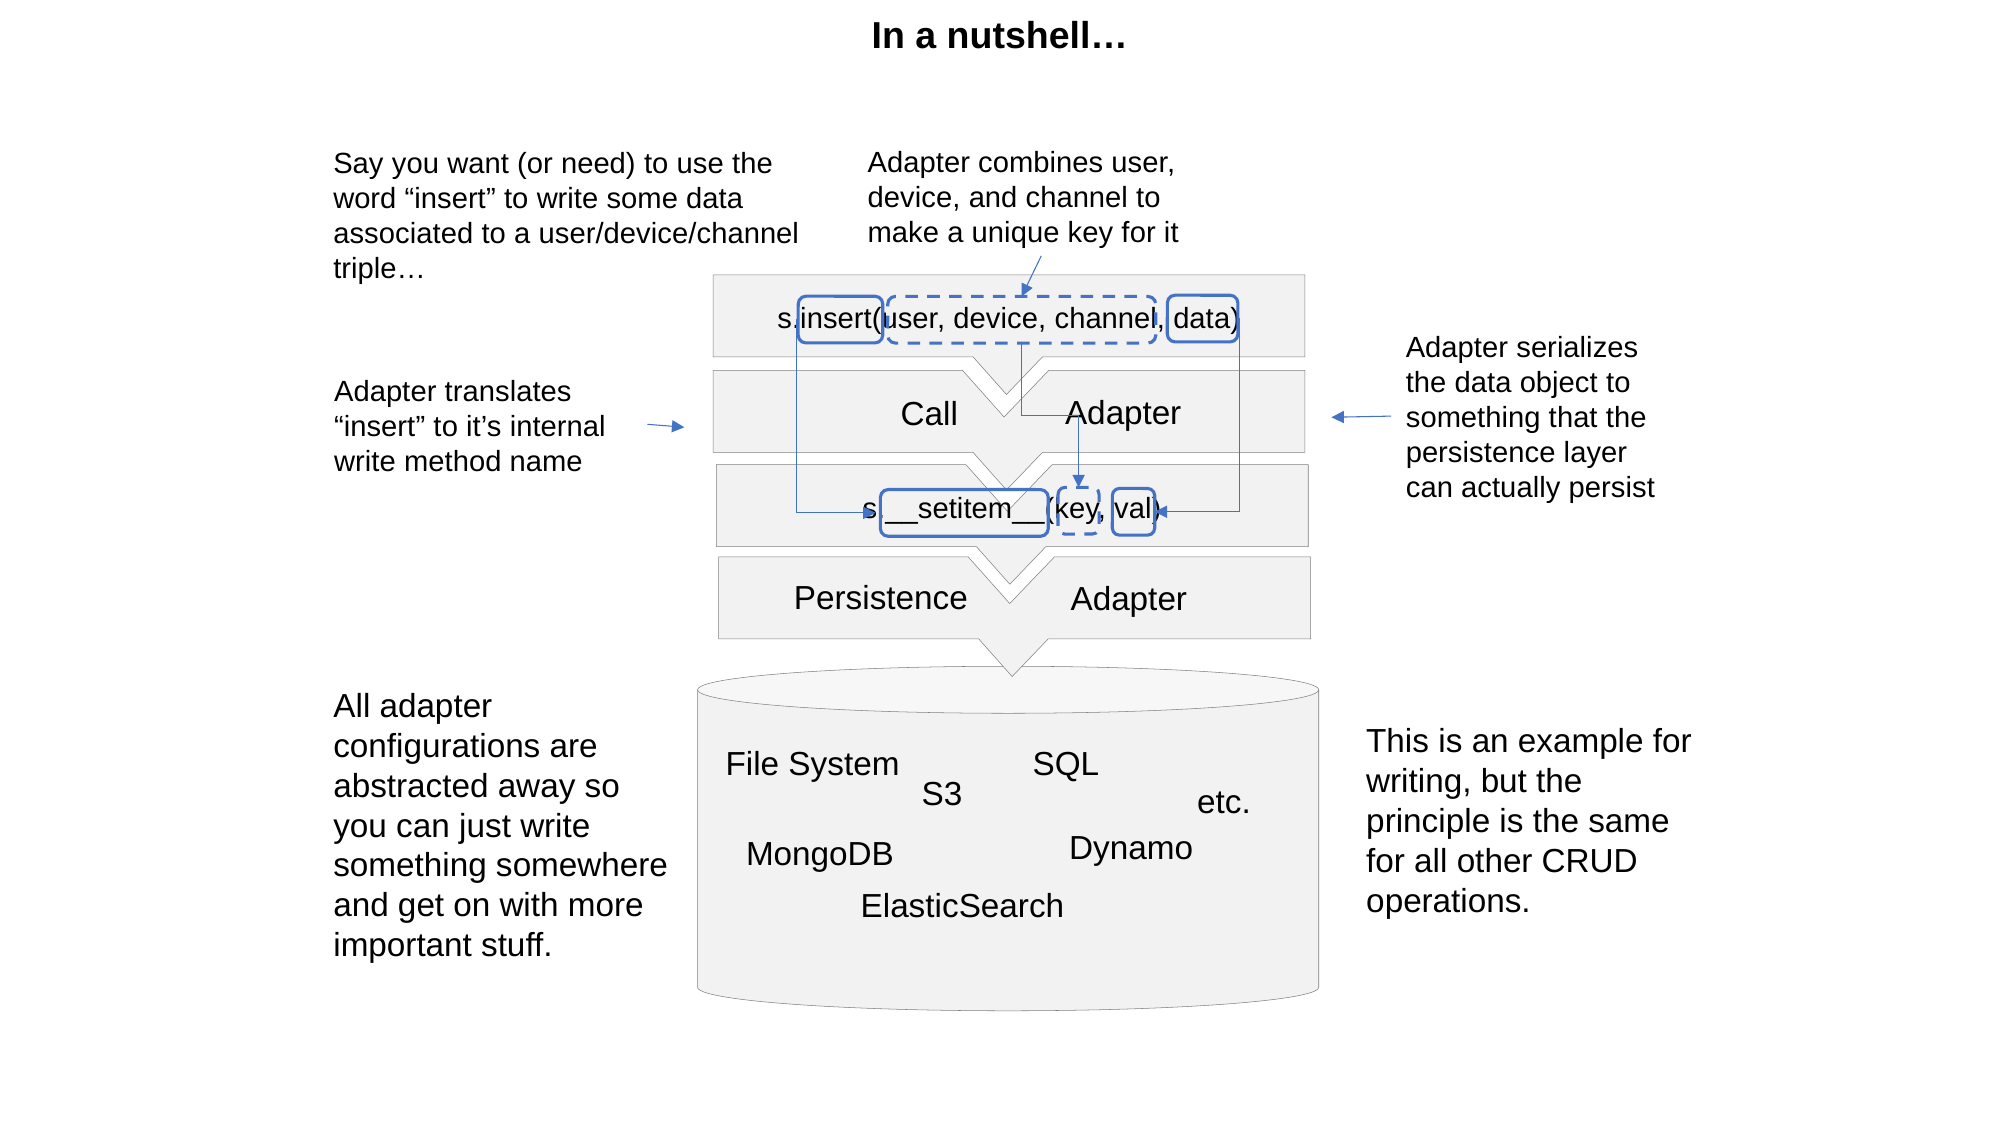

In a nutshell…
Adapter combines user, device, and channel to make a unique key for it
Say you want (or need) to use the word “insert” to write some data associated to a user/device/channel triple…
s.insert(user, device, channel, data)

Adapter serializes the data object to something that the persistence layer can actually persist
Adapter translates “insert” to it’s internal write method name

Adapter
Call
s.__setitem__(key, val)

Persistence
Adapter

All adapter configurations are abstracted away so you can just write something somewhere and get on with more important stuff.
This is an example for writing, but the principle is the same for all other CRUD operations.
File System
SQL
S3
etc.
Dynamo
MongoDB
ElasticSearch